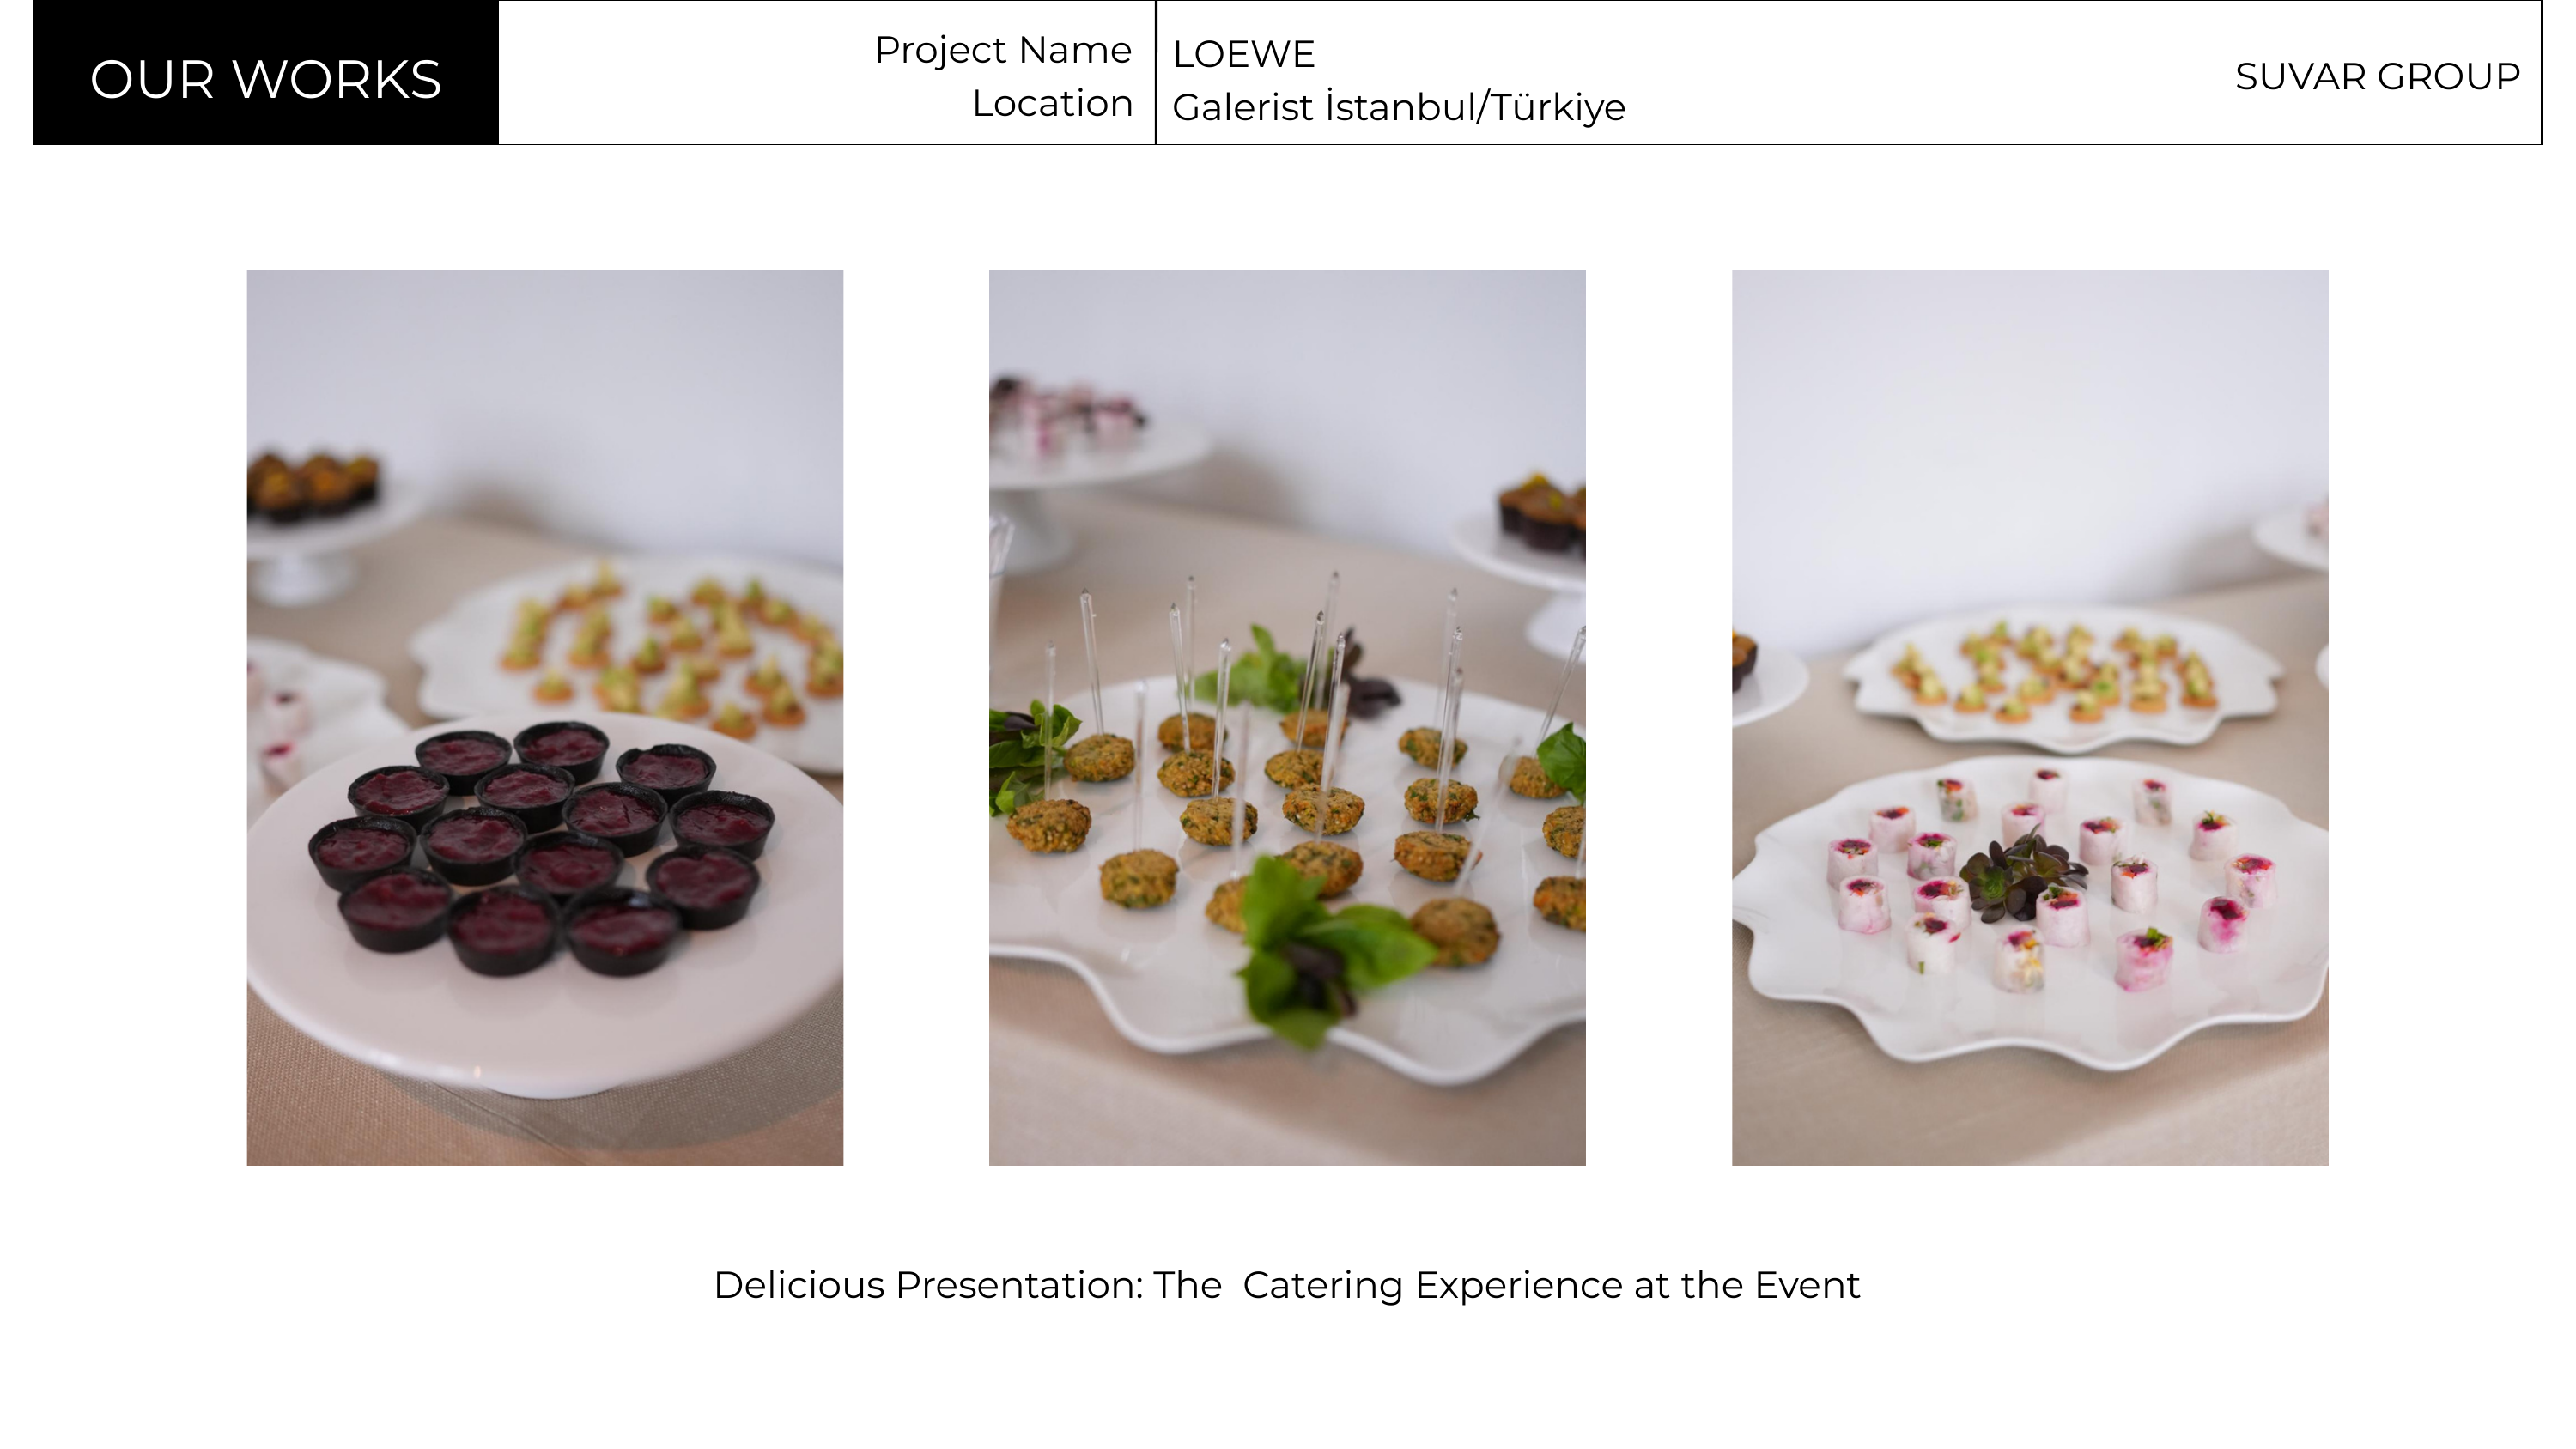

Project Name
          Location
LOEWE
Galerist İstanbul/Türkiye
OUR WORKS
SUVAR GROUP

Delicious Presentation: The  Catering Experience at the Event